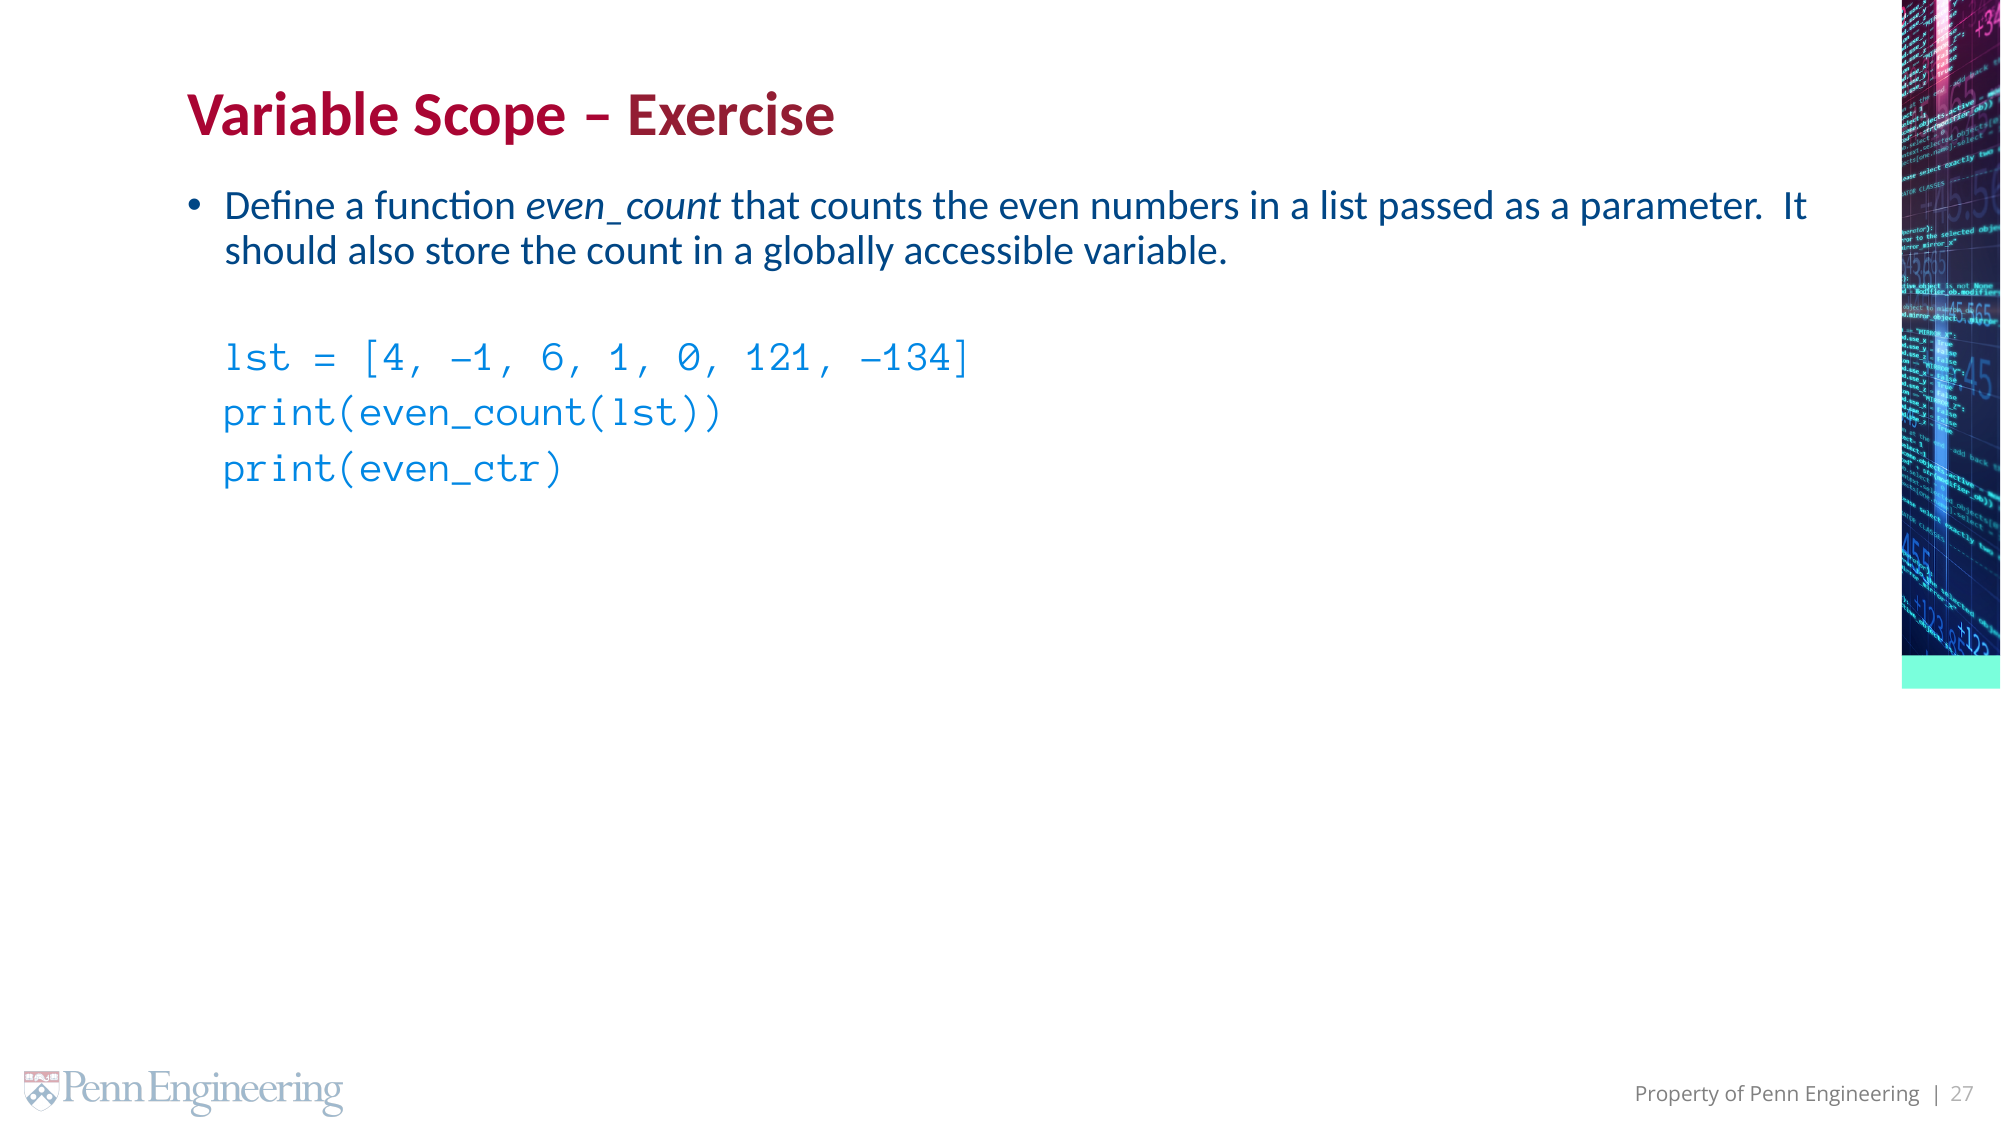

# Variable Scope – Exercise
Define a function even_count that counts the even numbers in a list passed as a parameter.  It should also store the count in a globally accessible variable.
lst = [4, -1, 6, 1, 0, 121, -134]
print(even_count(lst))
print(even_ctr)

27